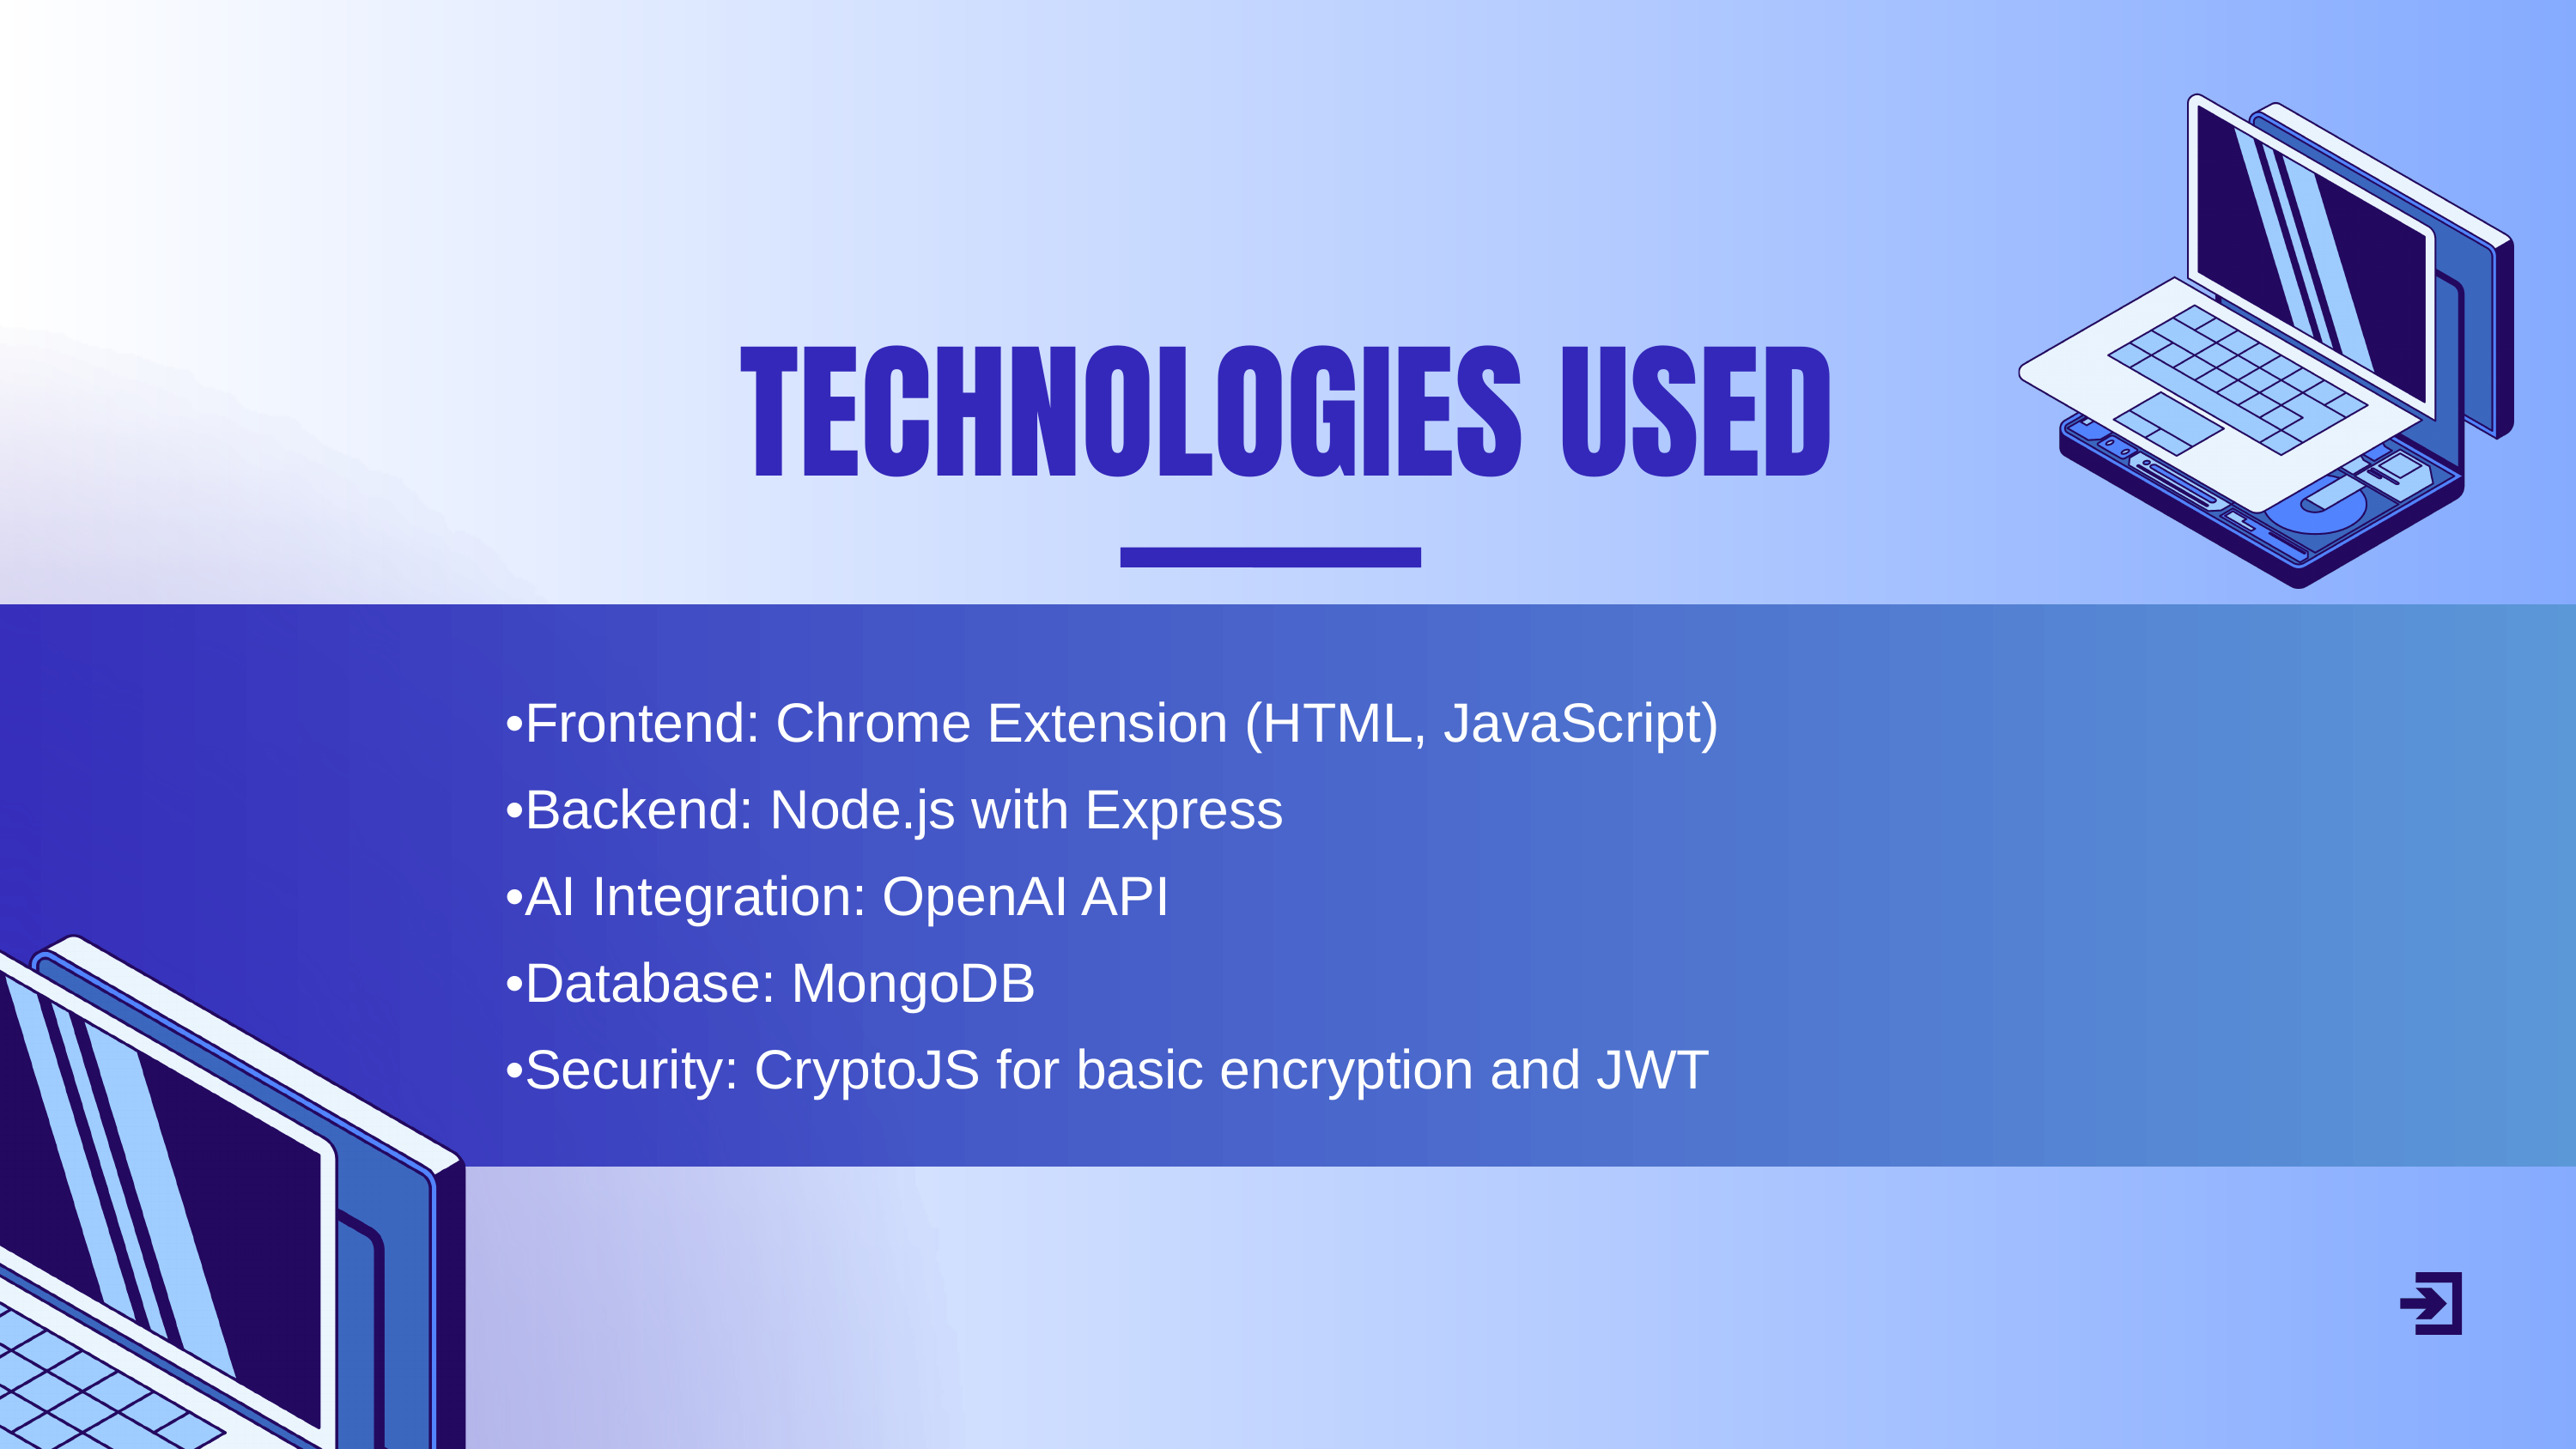

TECHNOLOGIES USED

•Frontend: Chrome Extension (HTML, JavaScript)
•Backend: Node.js with Express
•AI Integration: OpenAI API
•Database: MongoDB
•Security: CryptoJS for basic encryption and JWT